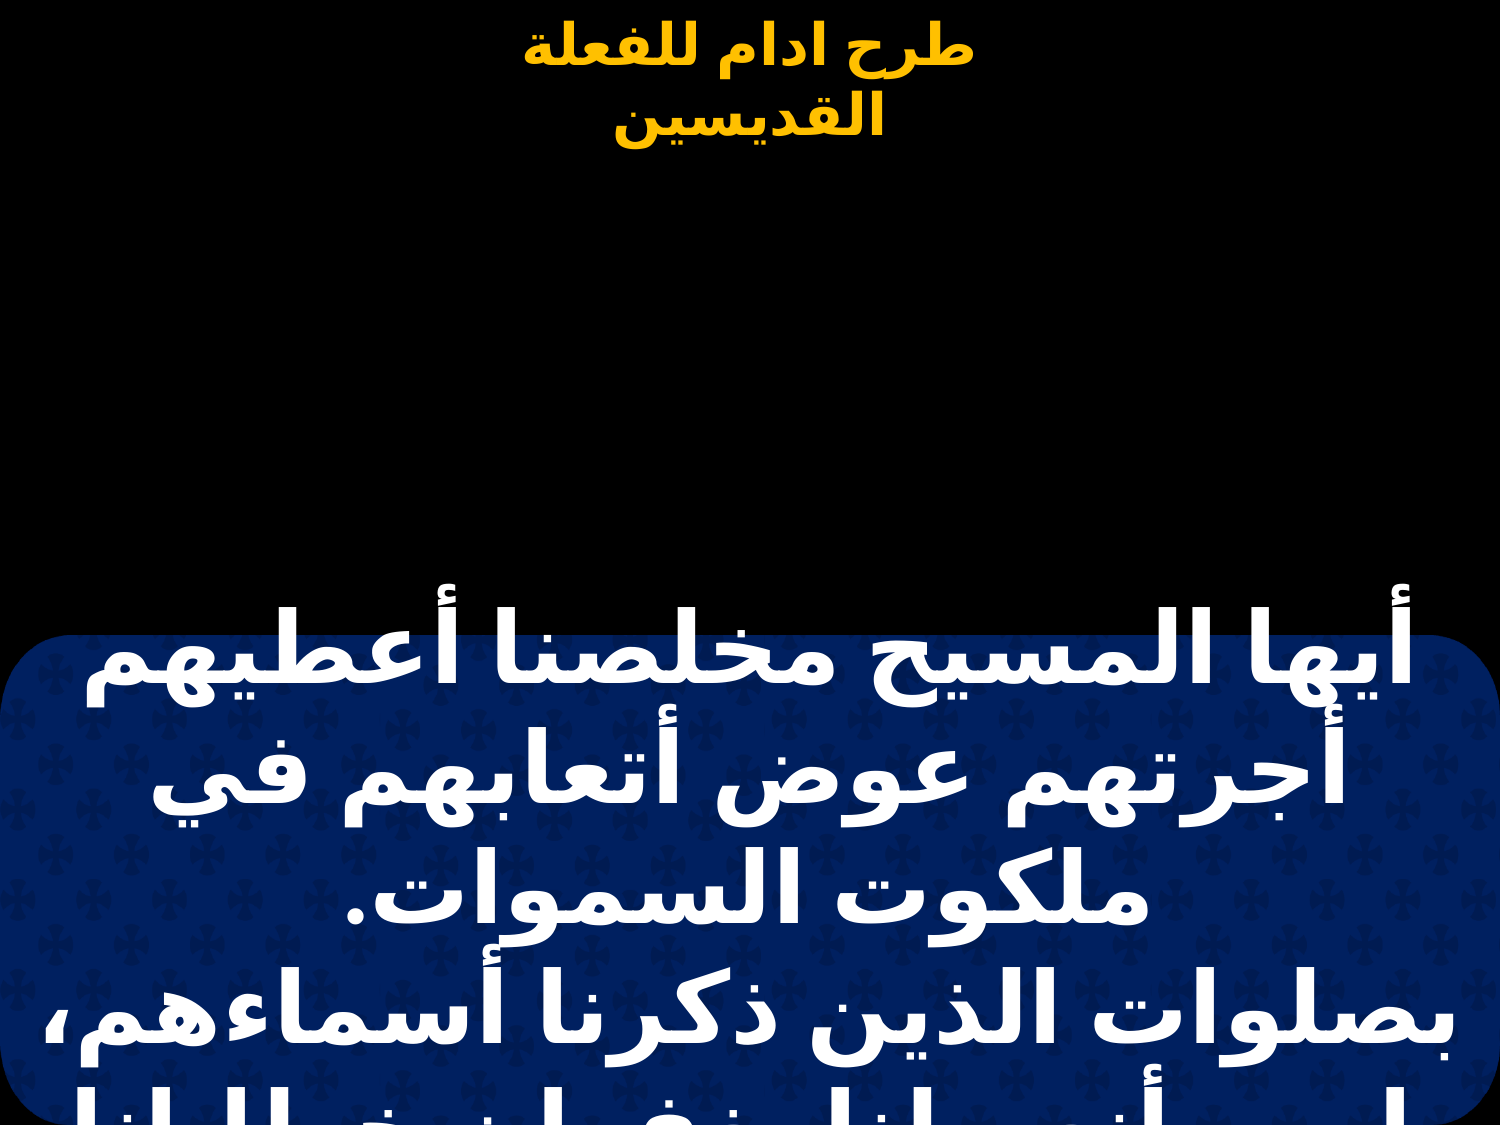

#
أيها المسيح مخلصنا أعطيهم أجرتهم عوض أتعابهم في ملكوت السموات.
بصلوات الذين ذكرنا أسماءهم، يا رب أنعم لنا بغفران خطايانا.